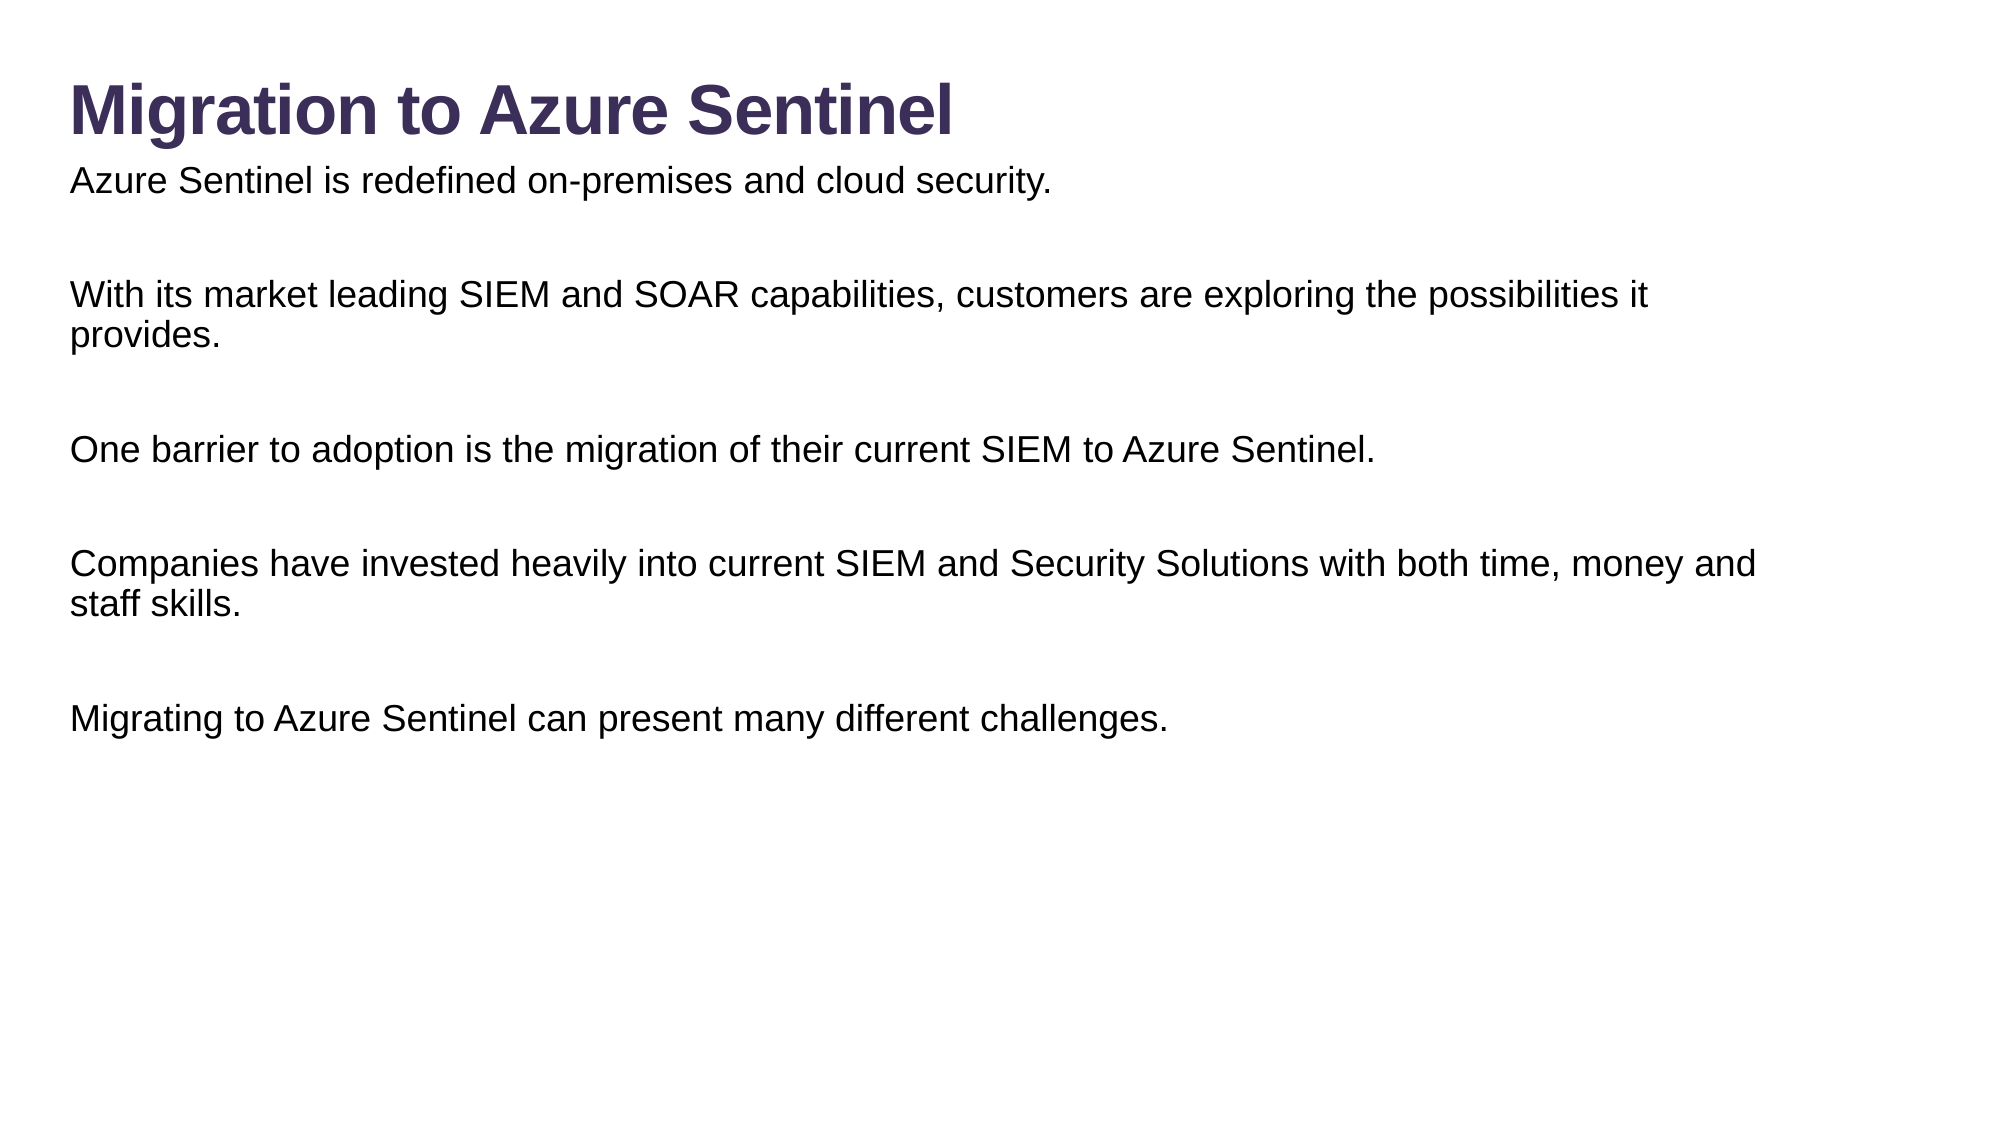

# Migration to Azure Sentinel
Azure Sentinel is redefined on-premises and cloud security.

With its market leading SIEM and SOAR capabilities, customers are exploring the possibilities it provides.

One barrier to adoption is the migration of their current SIEM to Azure Sentinel.

Companies have invested heavily into current SIEM and Security Solutions with both time, money and staff skills.

Migrating to Azure Sentinel can present many different challenges.